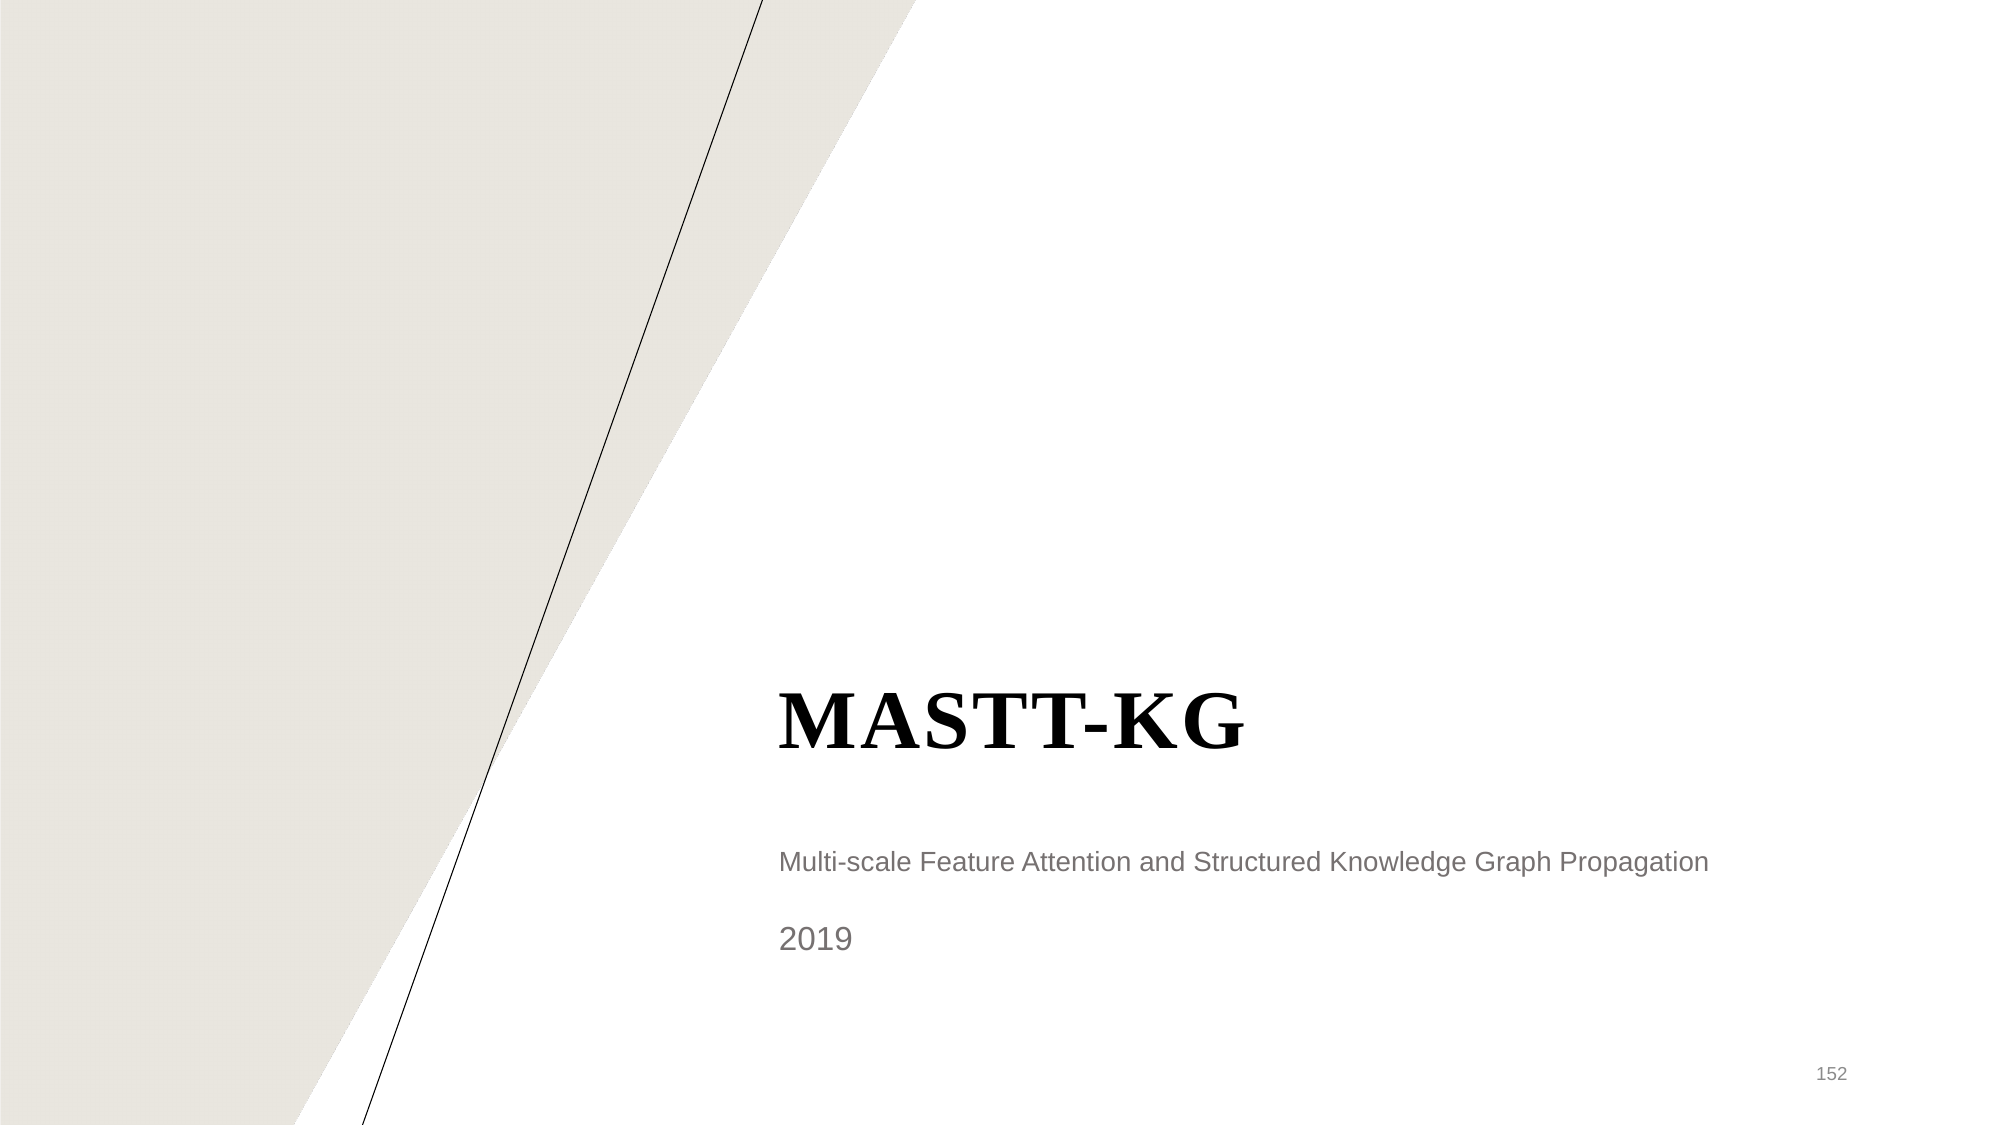

# Mastt-kg
Multi-scale Feature Attention and Structured Knowledge Graph Propagation
2019
152